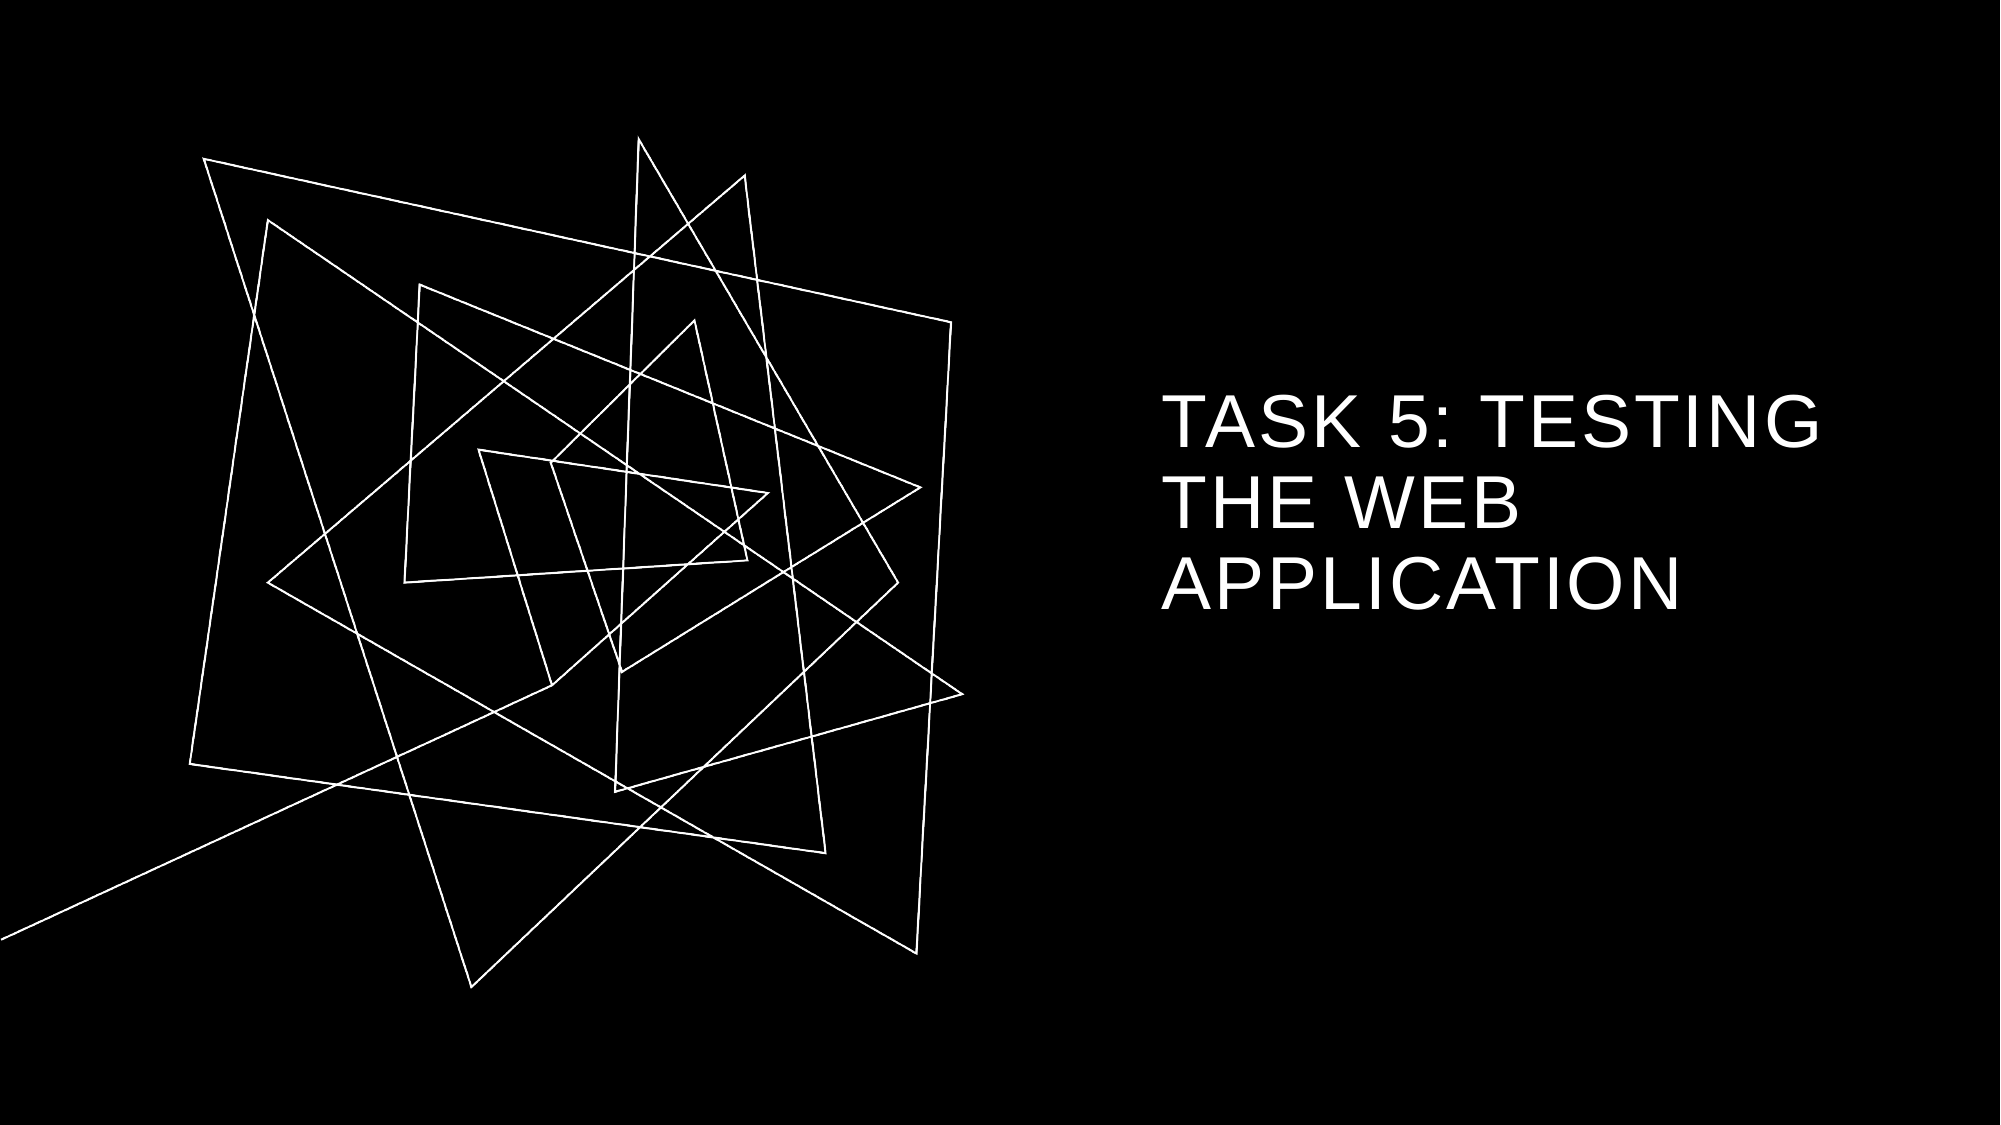

# Task 5: Testing the web application